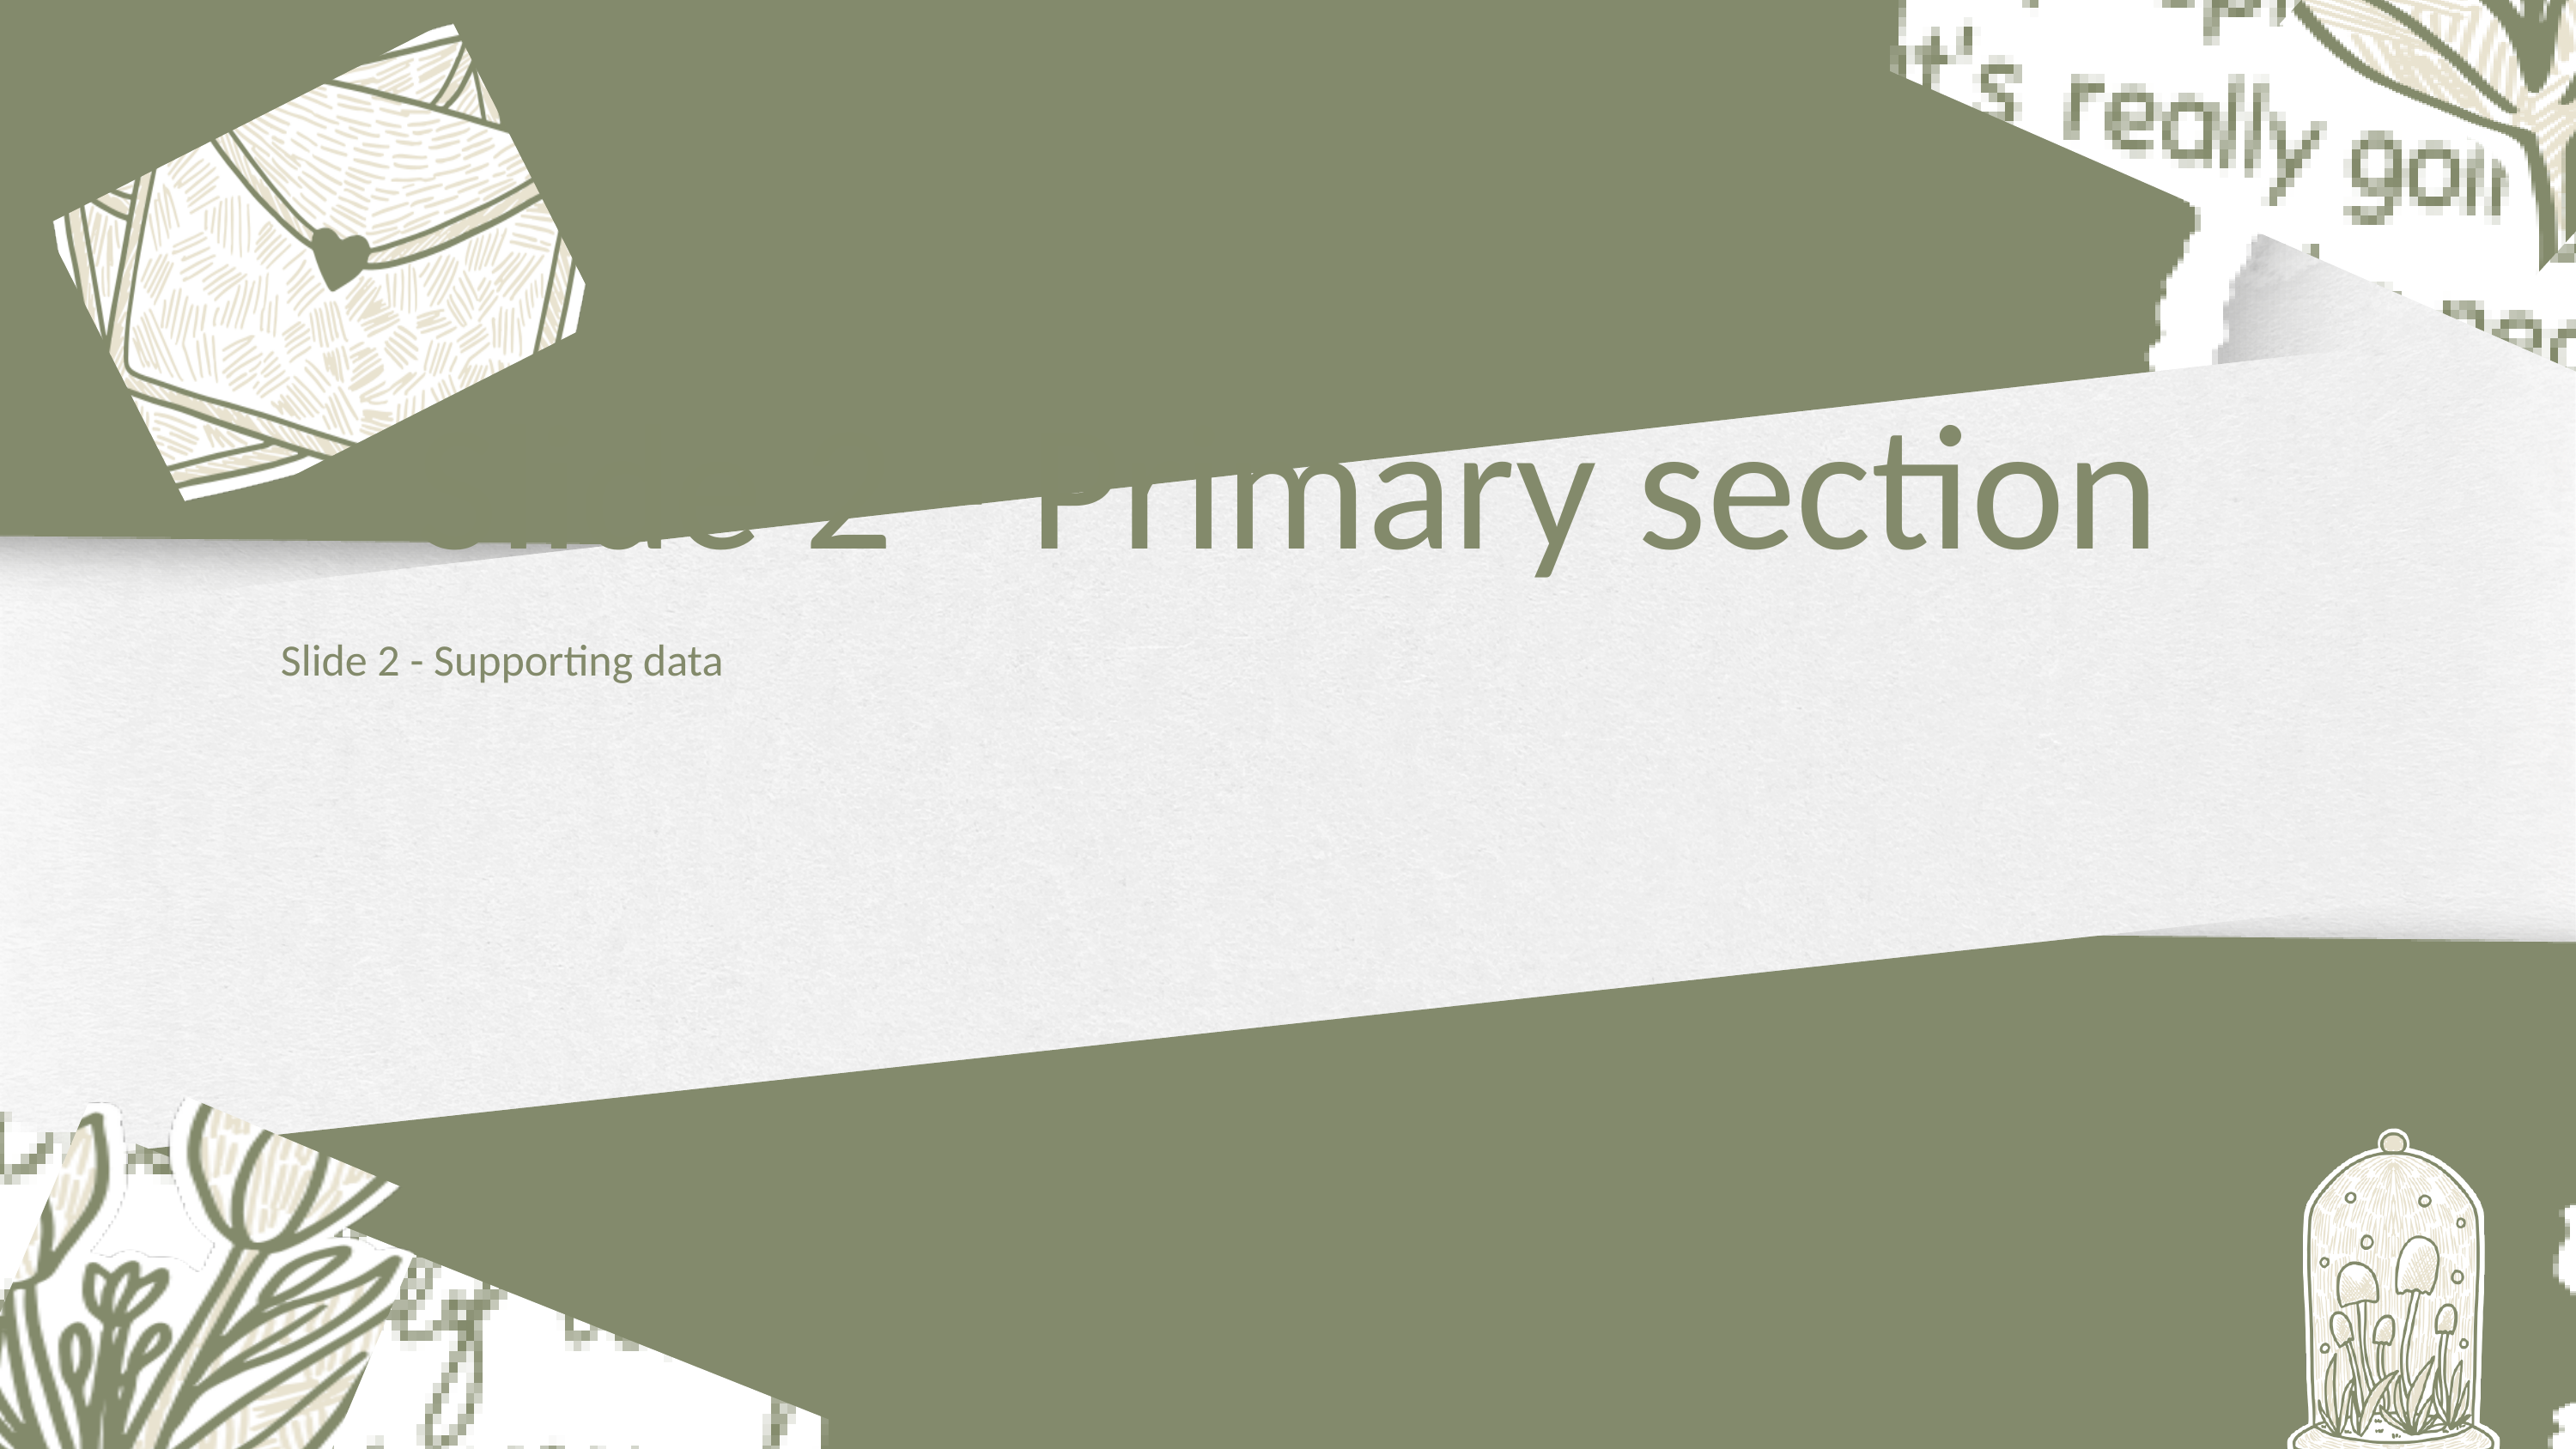

Slide 2 - Primary section
Slide 2 - Supporting data